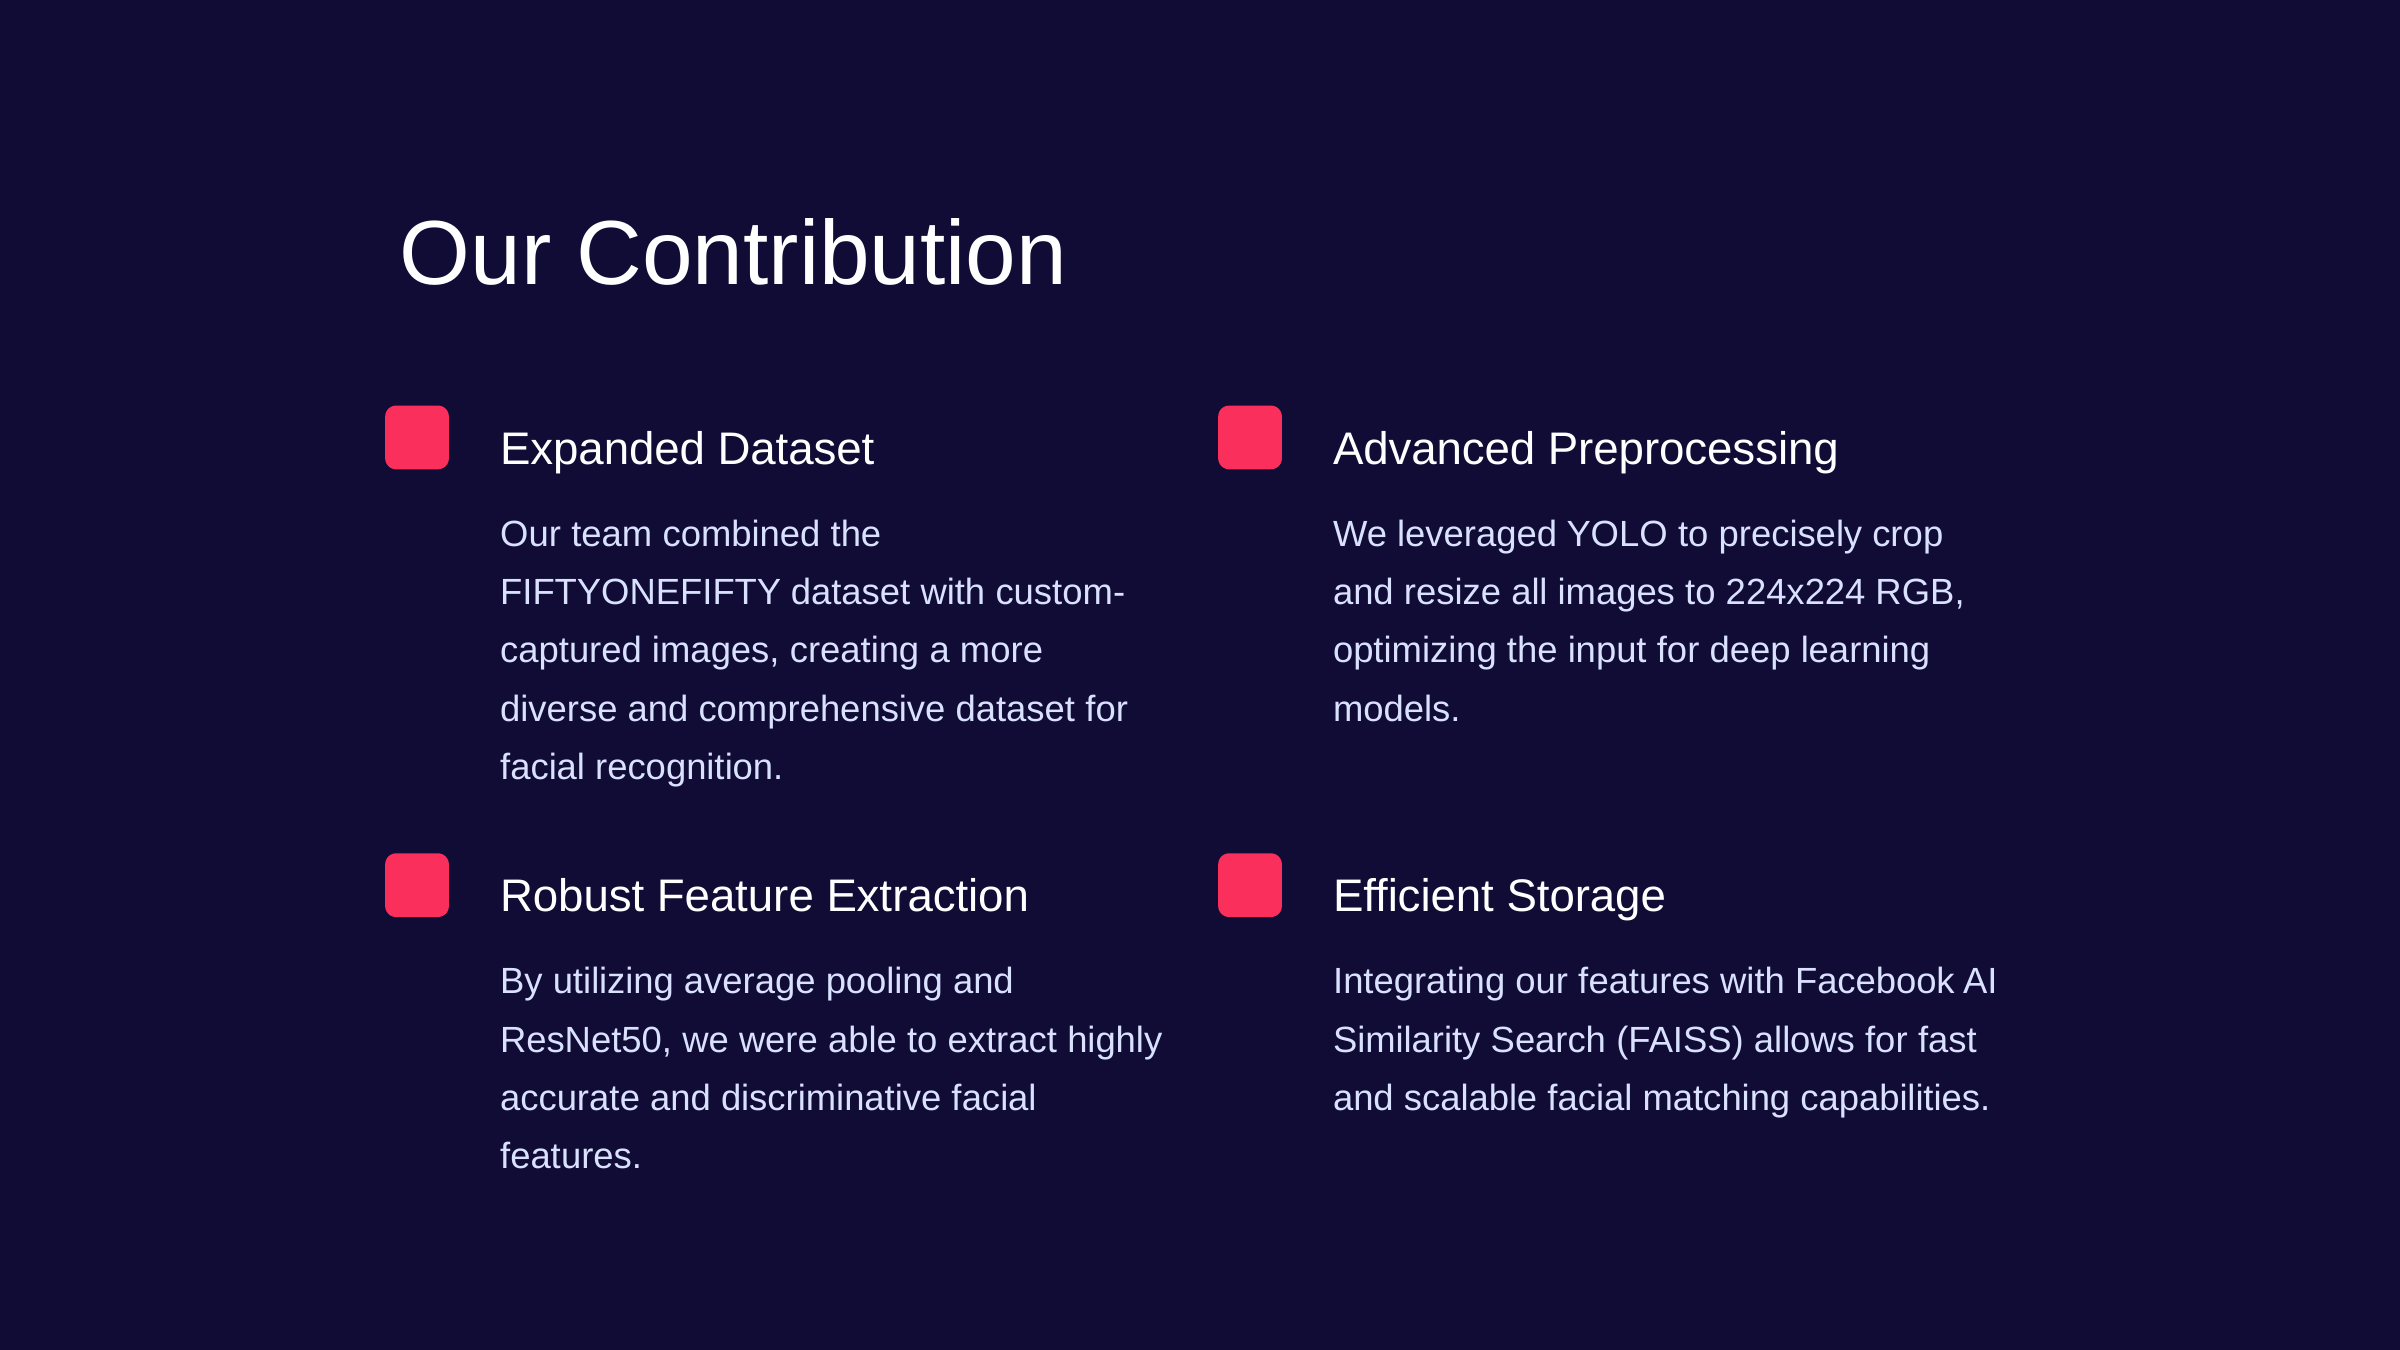

Our Contribution

Expanded Dataset
Advanced Preprocessing
Our team combined the FIFTYONEFIFTY dataset with custom-captured images, creating a more diverse and comprehensive dataset for facial recognition.
We leveraged YOLO to precisely crop and resize all images to 224x224 RGB, optimizing the input for deep learning models.

Robust Feature Extraction
Efficient Storage
By utilizing average pooling and ResNet50, we were able to extract highly accurate and discriminative facial features.
Integrating our features with Facebook AI Similarity Search (FAISS) allows for fast and scalable facial matching capabilities.